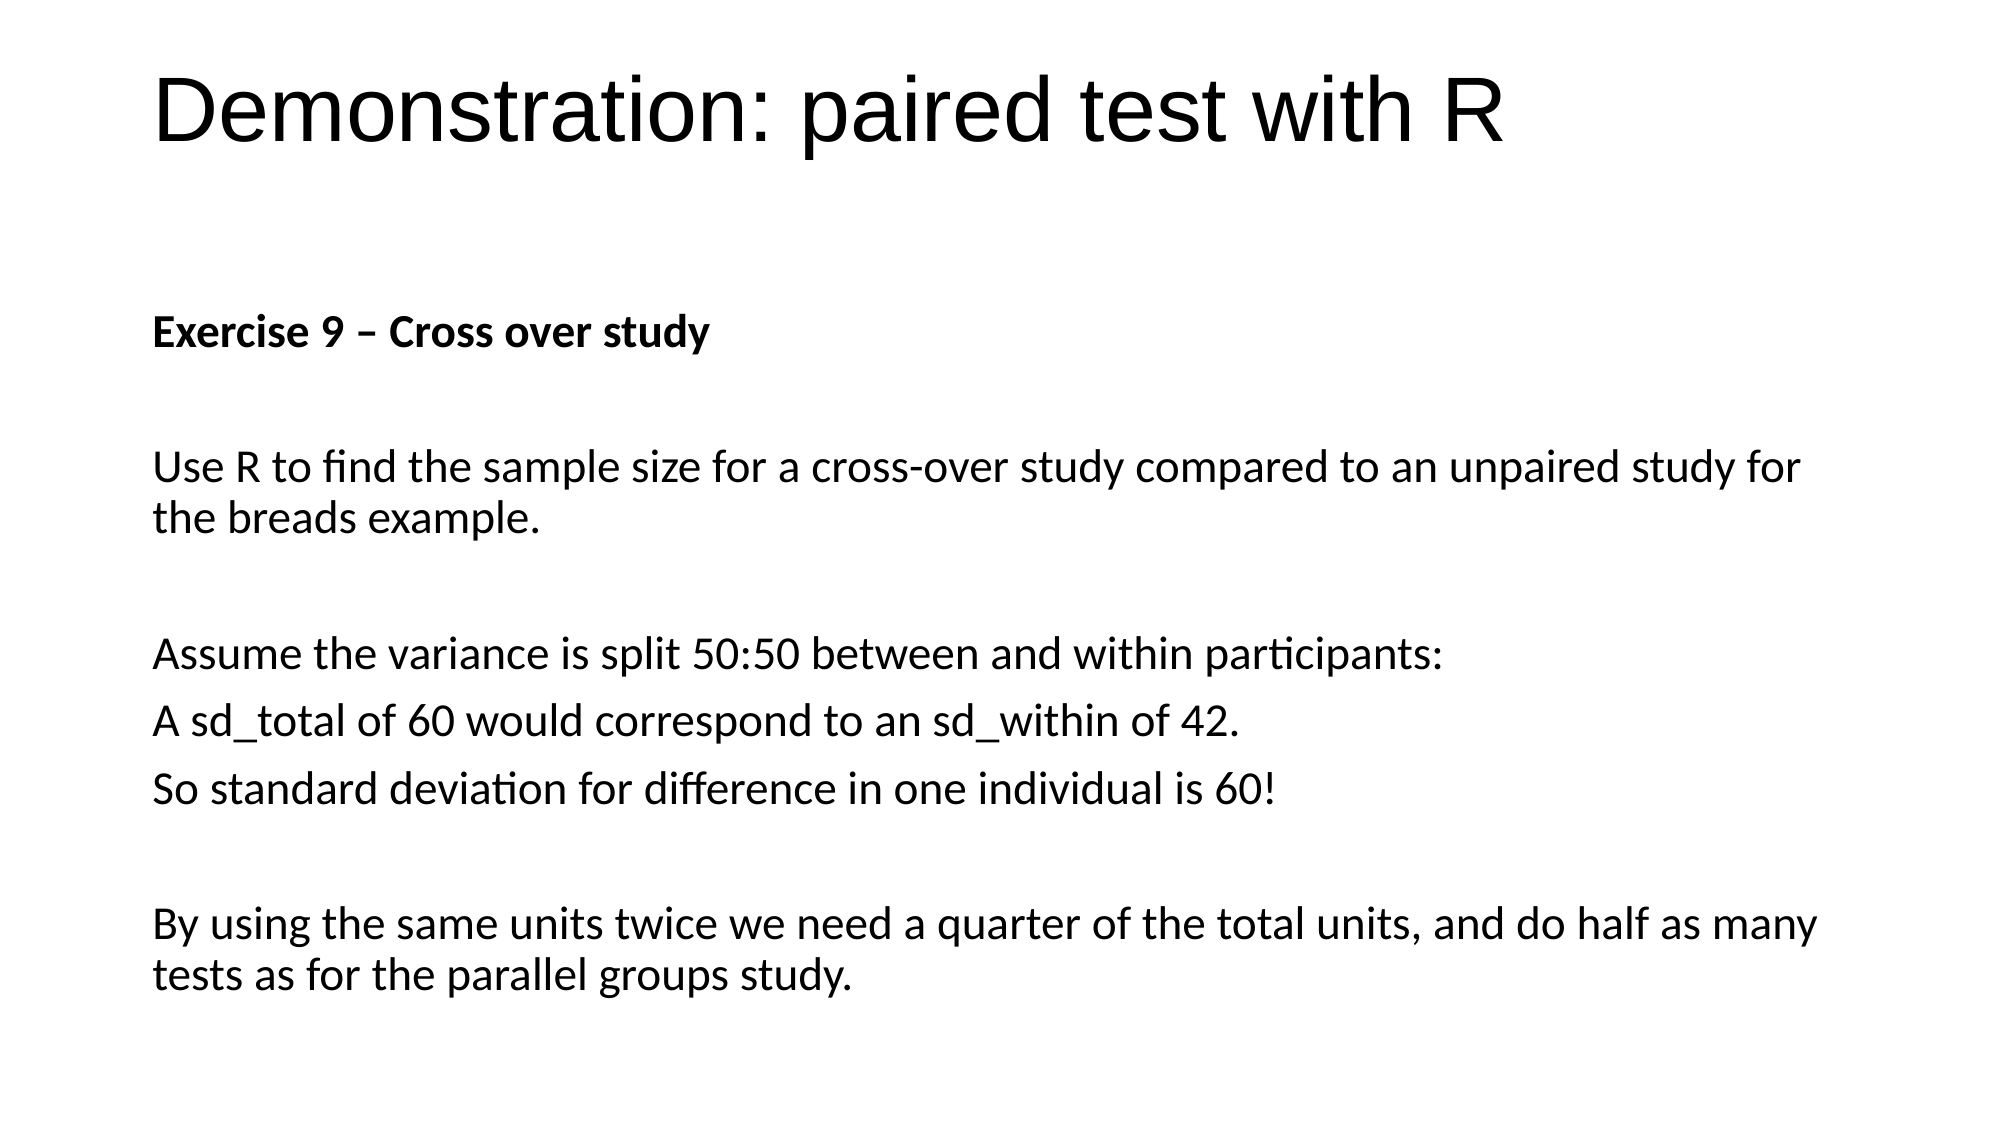

# Demonstration: paired test with R
Exercise 9 – Cross over study

Use R to find the sample size for a cross-over study compared to an unpaired study for the breads example.

Assume the variance is split 50:50 between and within participants:
A sd_total of 60 would correspond to an sd_within of 42.
So standard deviation for difference in one individual is 60!

By using the same units twice we need a quarter of the total units, and do half as many tests as for the parallel groups study.